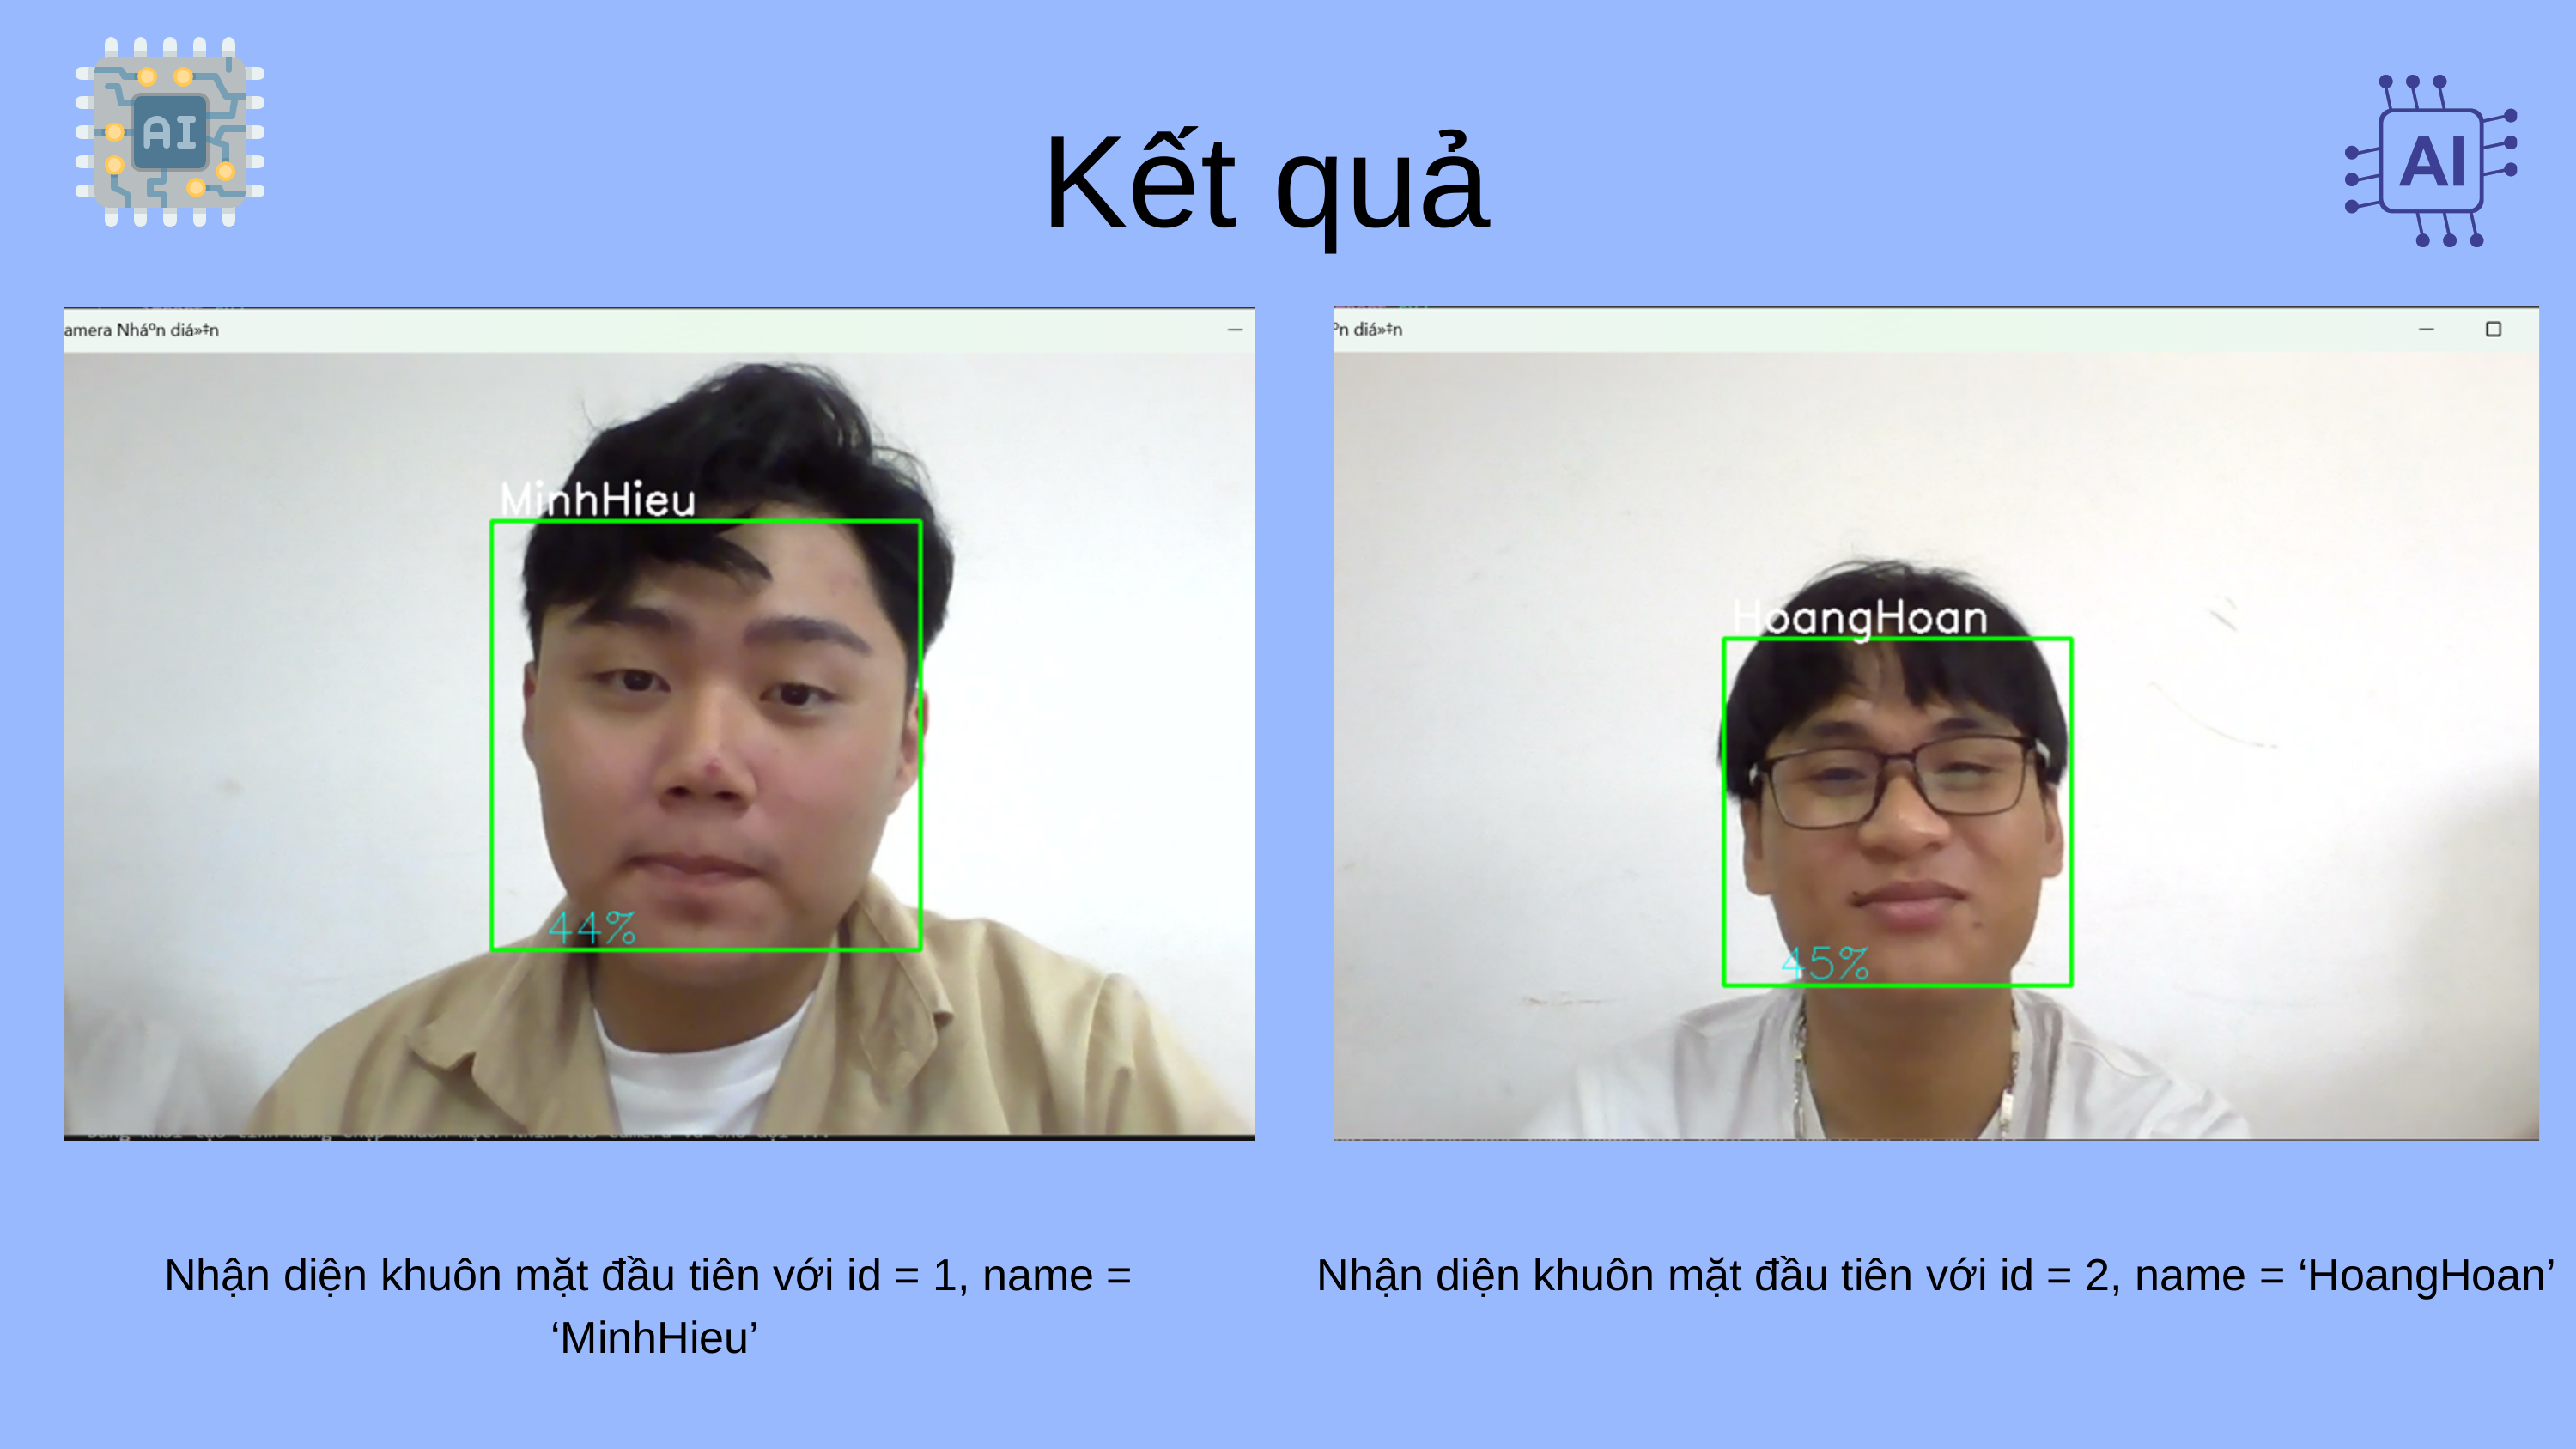

Kết quả

Nhận diện khuôn mặt đầu tiên với id = 1, name =
‘MinhHieu’

Nhận diện khuôn mặt đầu tiên với id = 2, name = ‘HoangHoan’